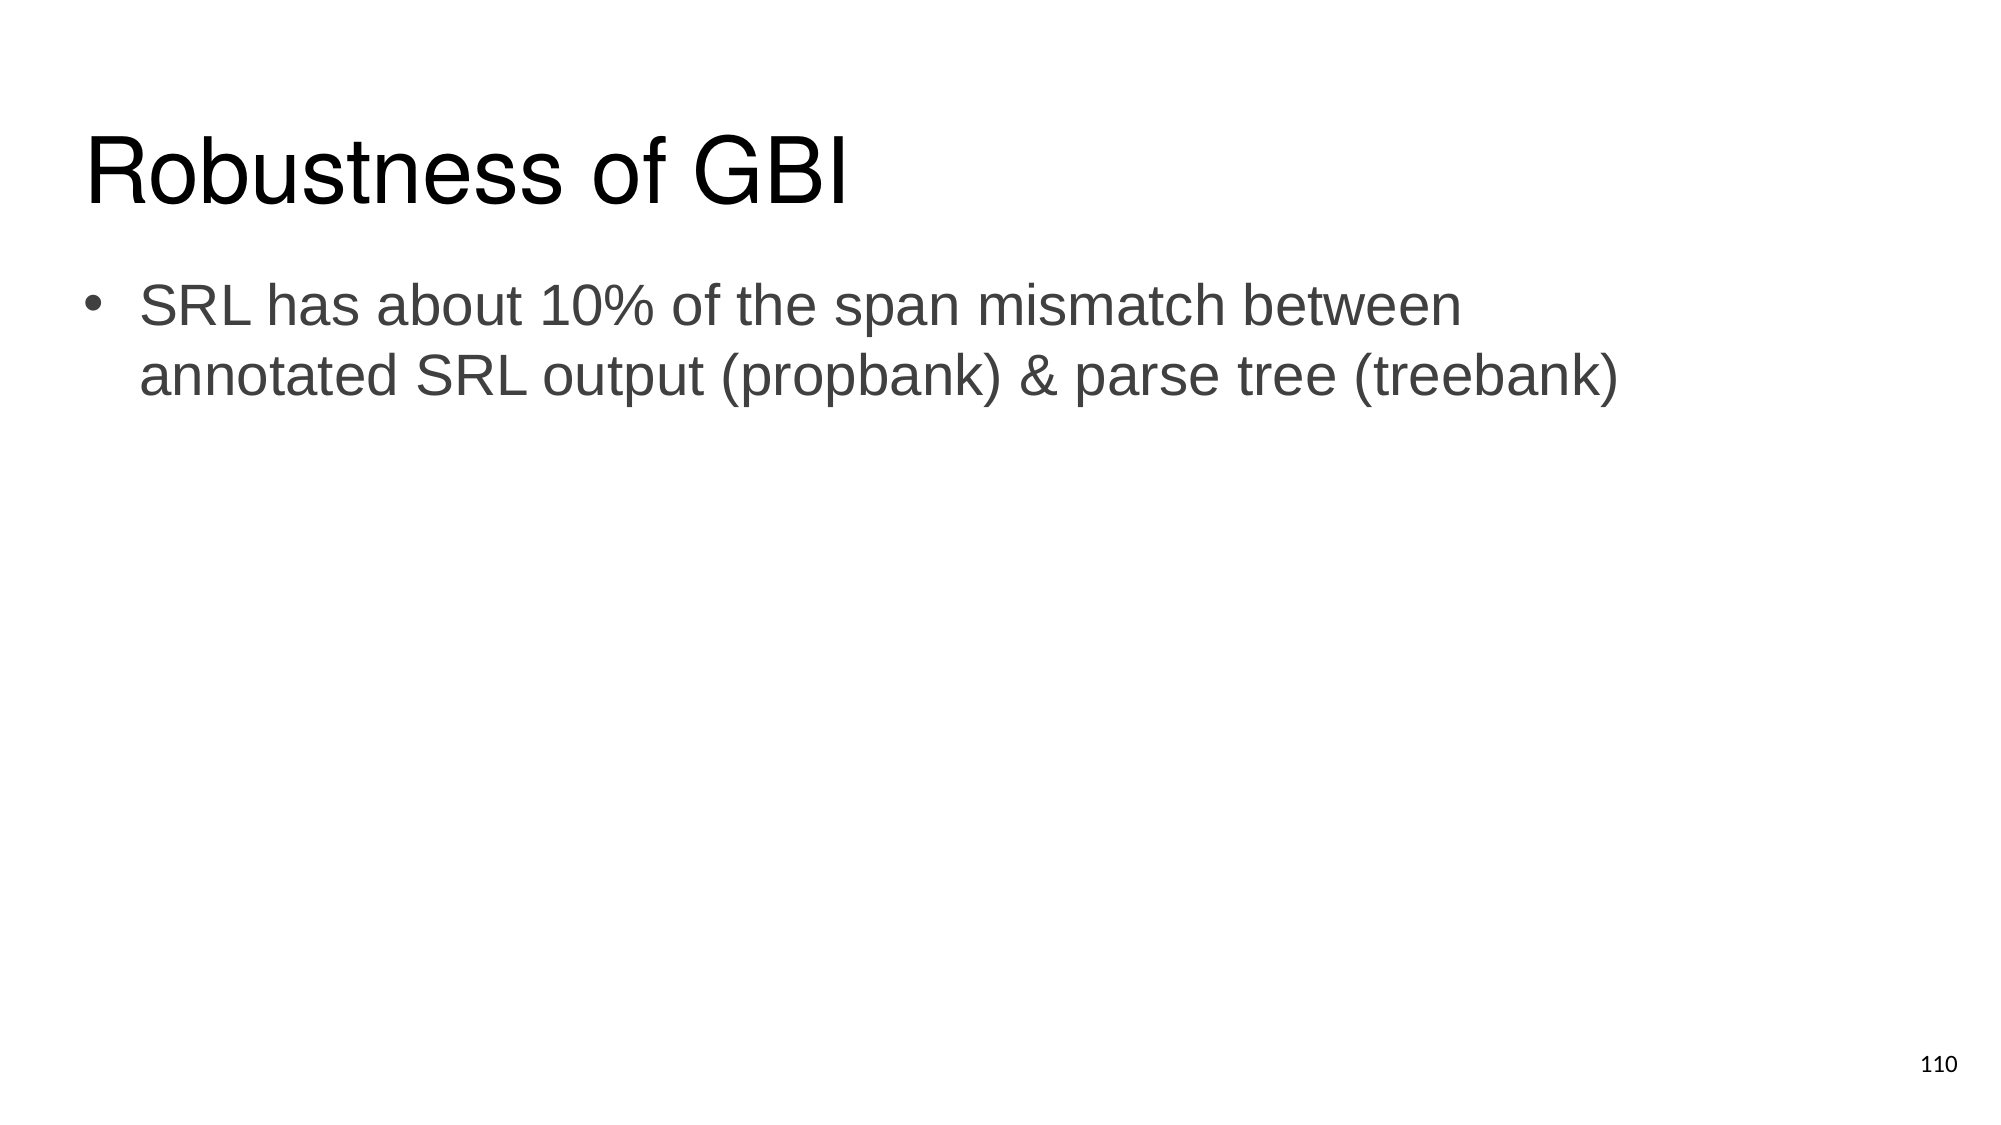

# Robustness of GBI
SRL has about 10% of the span mismatch between
annotated SRL output (propbank) & parse tree (treebank)

110